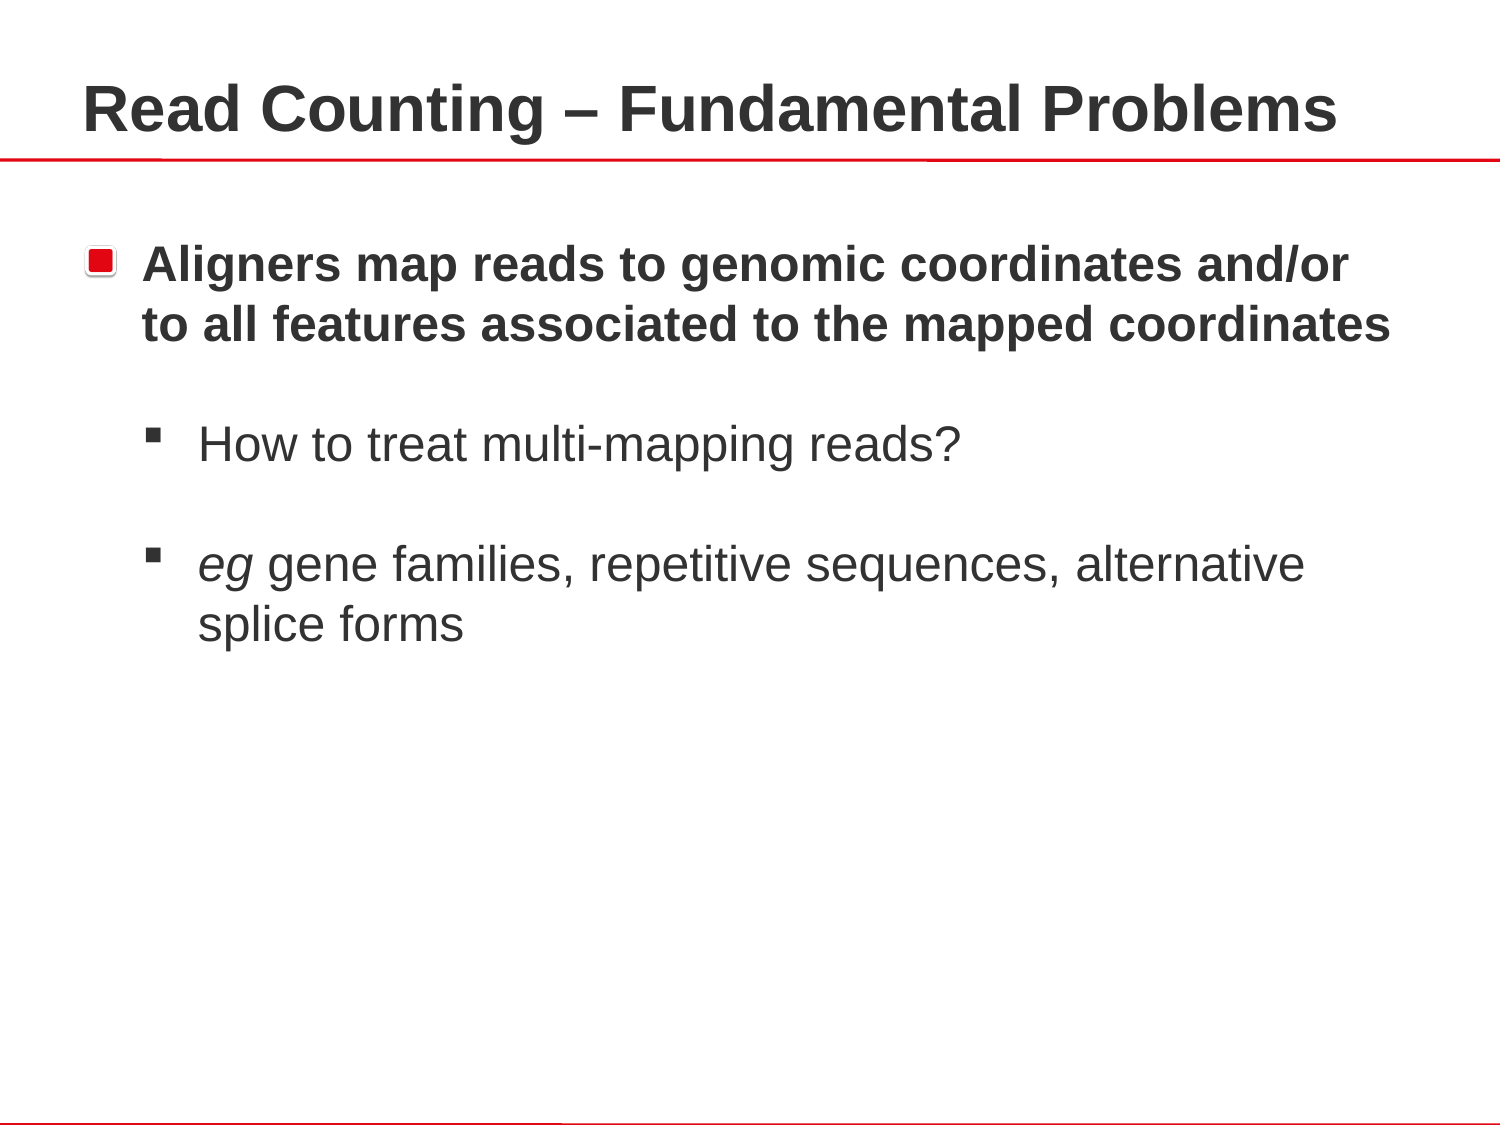

Read Counting – Fundamental Problems
Aligners map reads to genomic coordinates and/or to all features associated to the mapped coordinates

How to treat multi-mapping reads?

eg gene families, repetitive sequences, alternative splice forms